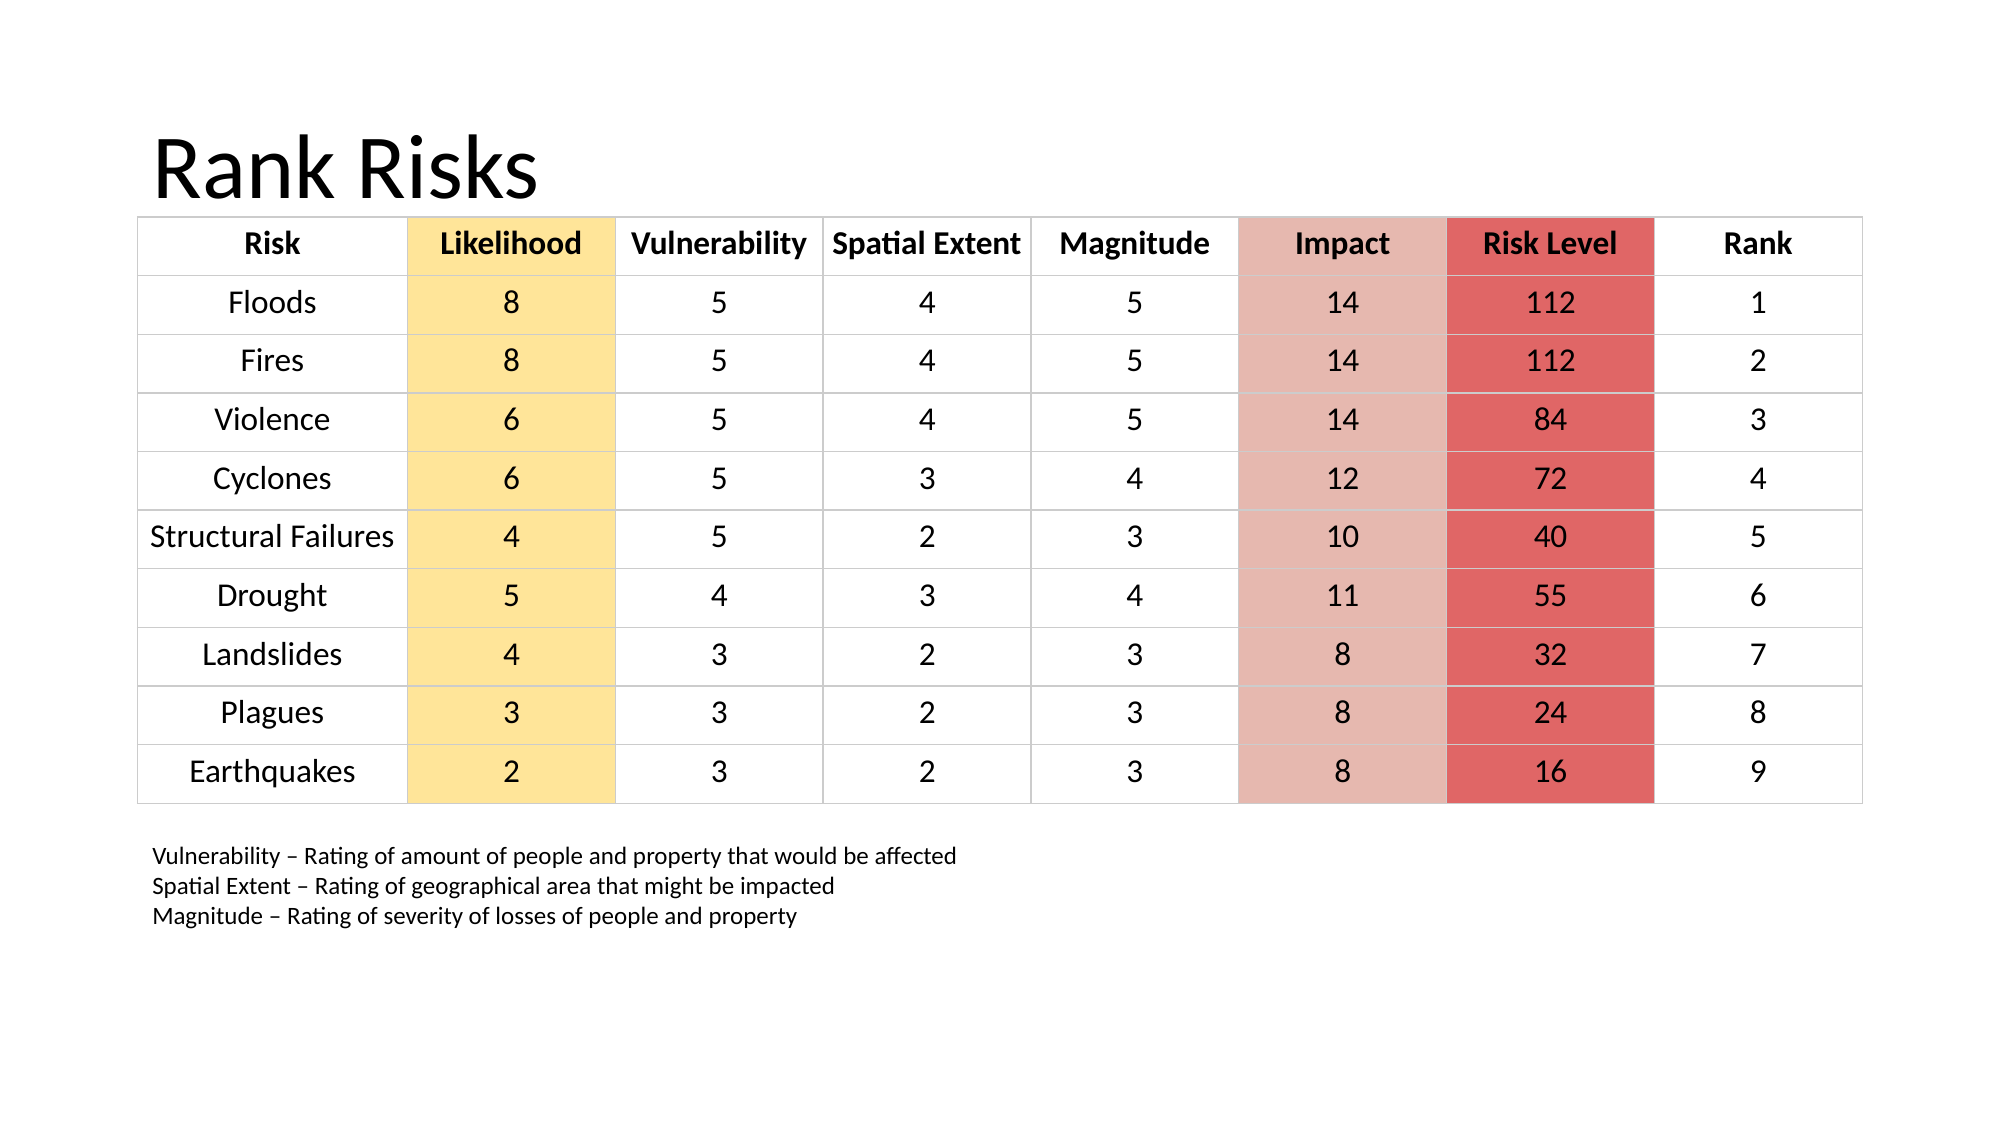

# Rank Risks
| Risk | Likelihood | Vulnerability | Spatial Extent | Magnitude | Impact | Risk Level | Rank |
| --- | --- | --- | --- | --- | --- | --- | --- |
| Floods | 8 | 5 | 4 | 5 | 14 | 112 | 1 |
| Fires | 8 | 5 | 4 | 5 | 14 | 112 | 2 |
| Violence | 6 | 5 | 4 | 5 | 14 | 84 | 3 |
| Cyclones | 6 | 5 | 3 | 4 | 12 | 72 | 4 |
| Structural Failures | 4 | 5 | 2 | 3 | 10 | 40 | 5 |
| Drought | 5 | 4 | 3 | 4 | 11 | 55 | 6 |
| Landslides | 4 | 3 | 2 | 3 | 8 | 32 | 7 |
| Plagues | 3 | 3 | 2 | 3 | 8 | 24 | 8 |
| Earthquakes | 2 | 3 | 2 | 3 | 8 | 16 | 9 |
Vulnerability – Rating of amount of people and property that would be affected
Spatial Extent – Rating of geographical area that might be impacted
Magnitude – Rating of severity of losses of people and property